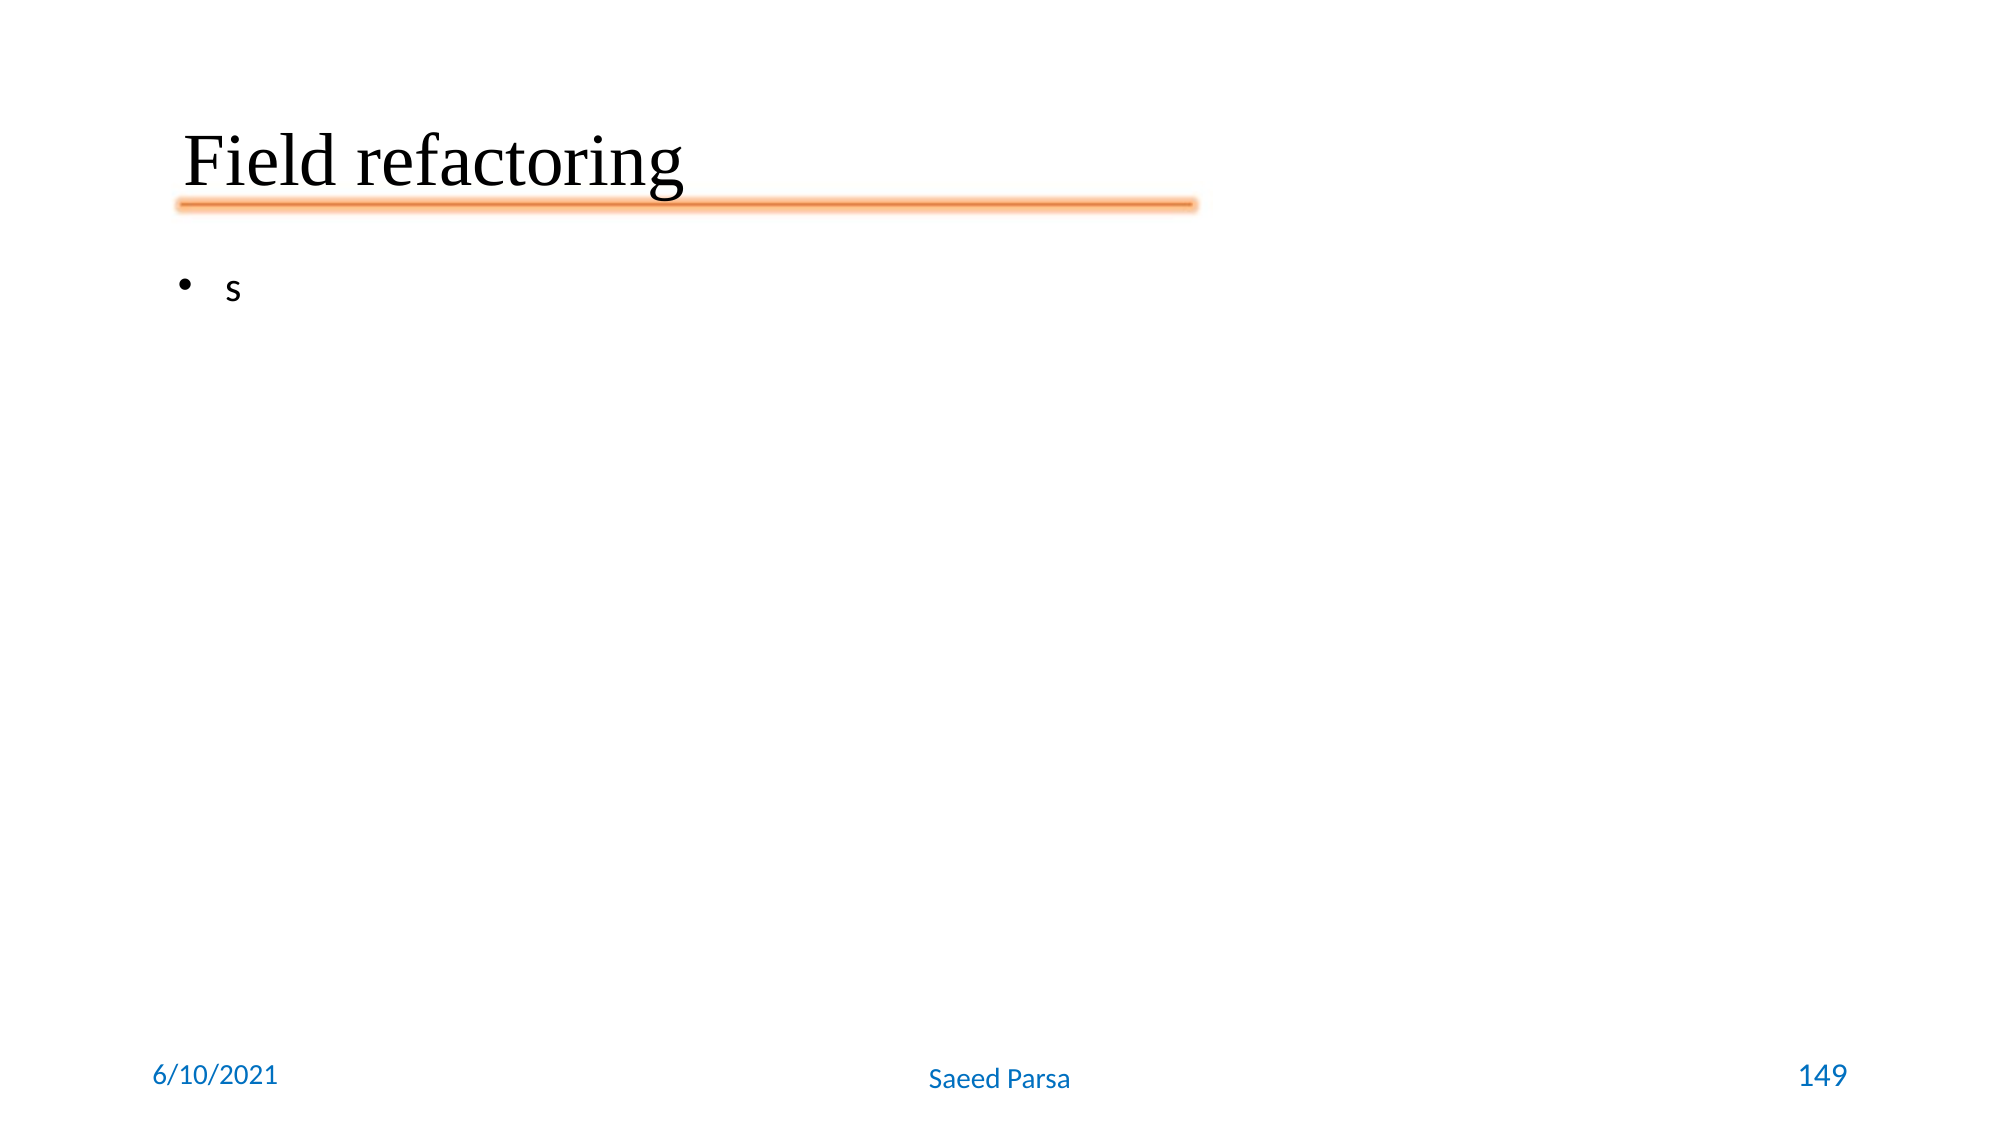

Field refactoring

 s
6/10/2021
Saeed Parsa
149